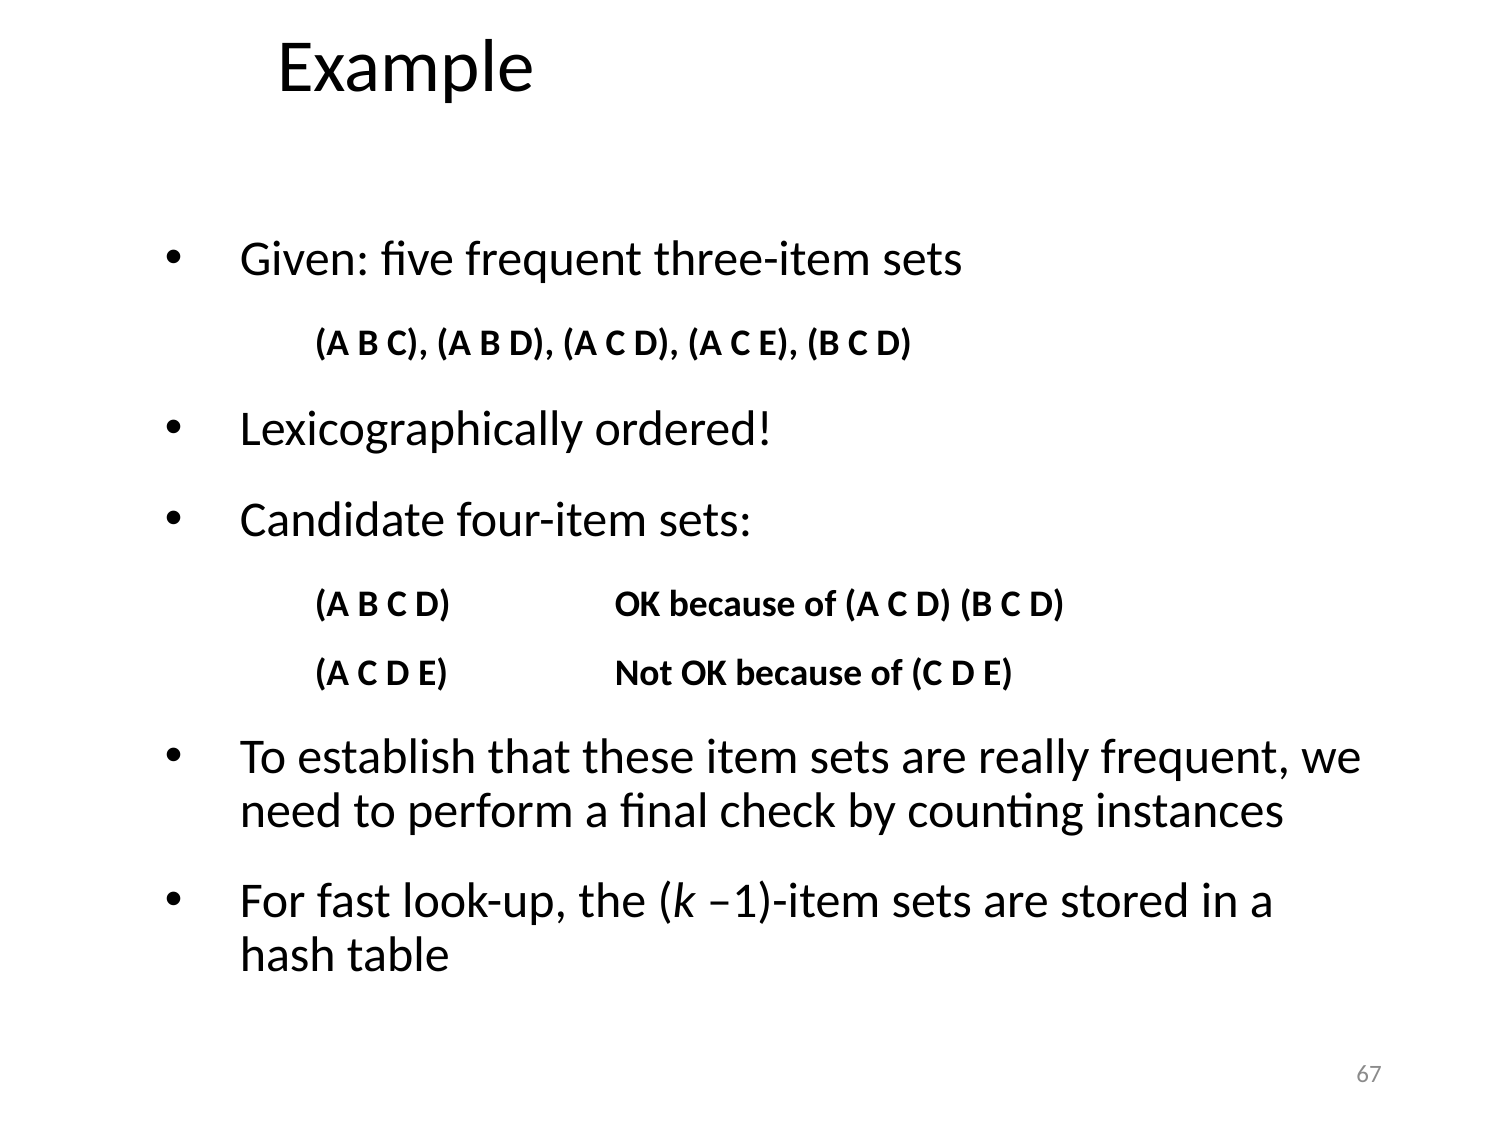

Example
Given: five frequent three-item sets
		(A B C), (A B D), (A C D), (A C E), (B C D)
Lexicographically ordered!
Candidate four-item sets:
		(A B C D)	 	OK because of (A C D) (B C D)
		(A C D E)       	Not OK because of (C D E)
To establish that these item sets are really frequent, we need to perform a final check by counting instances
For fast look-up, the (k –1)-item sets are stored in a hash table
67